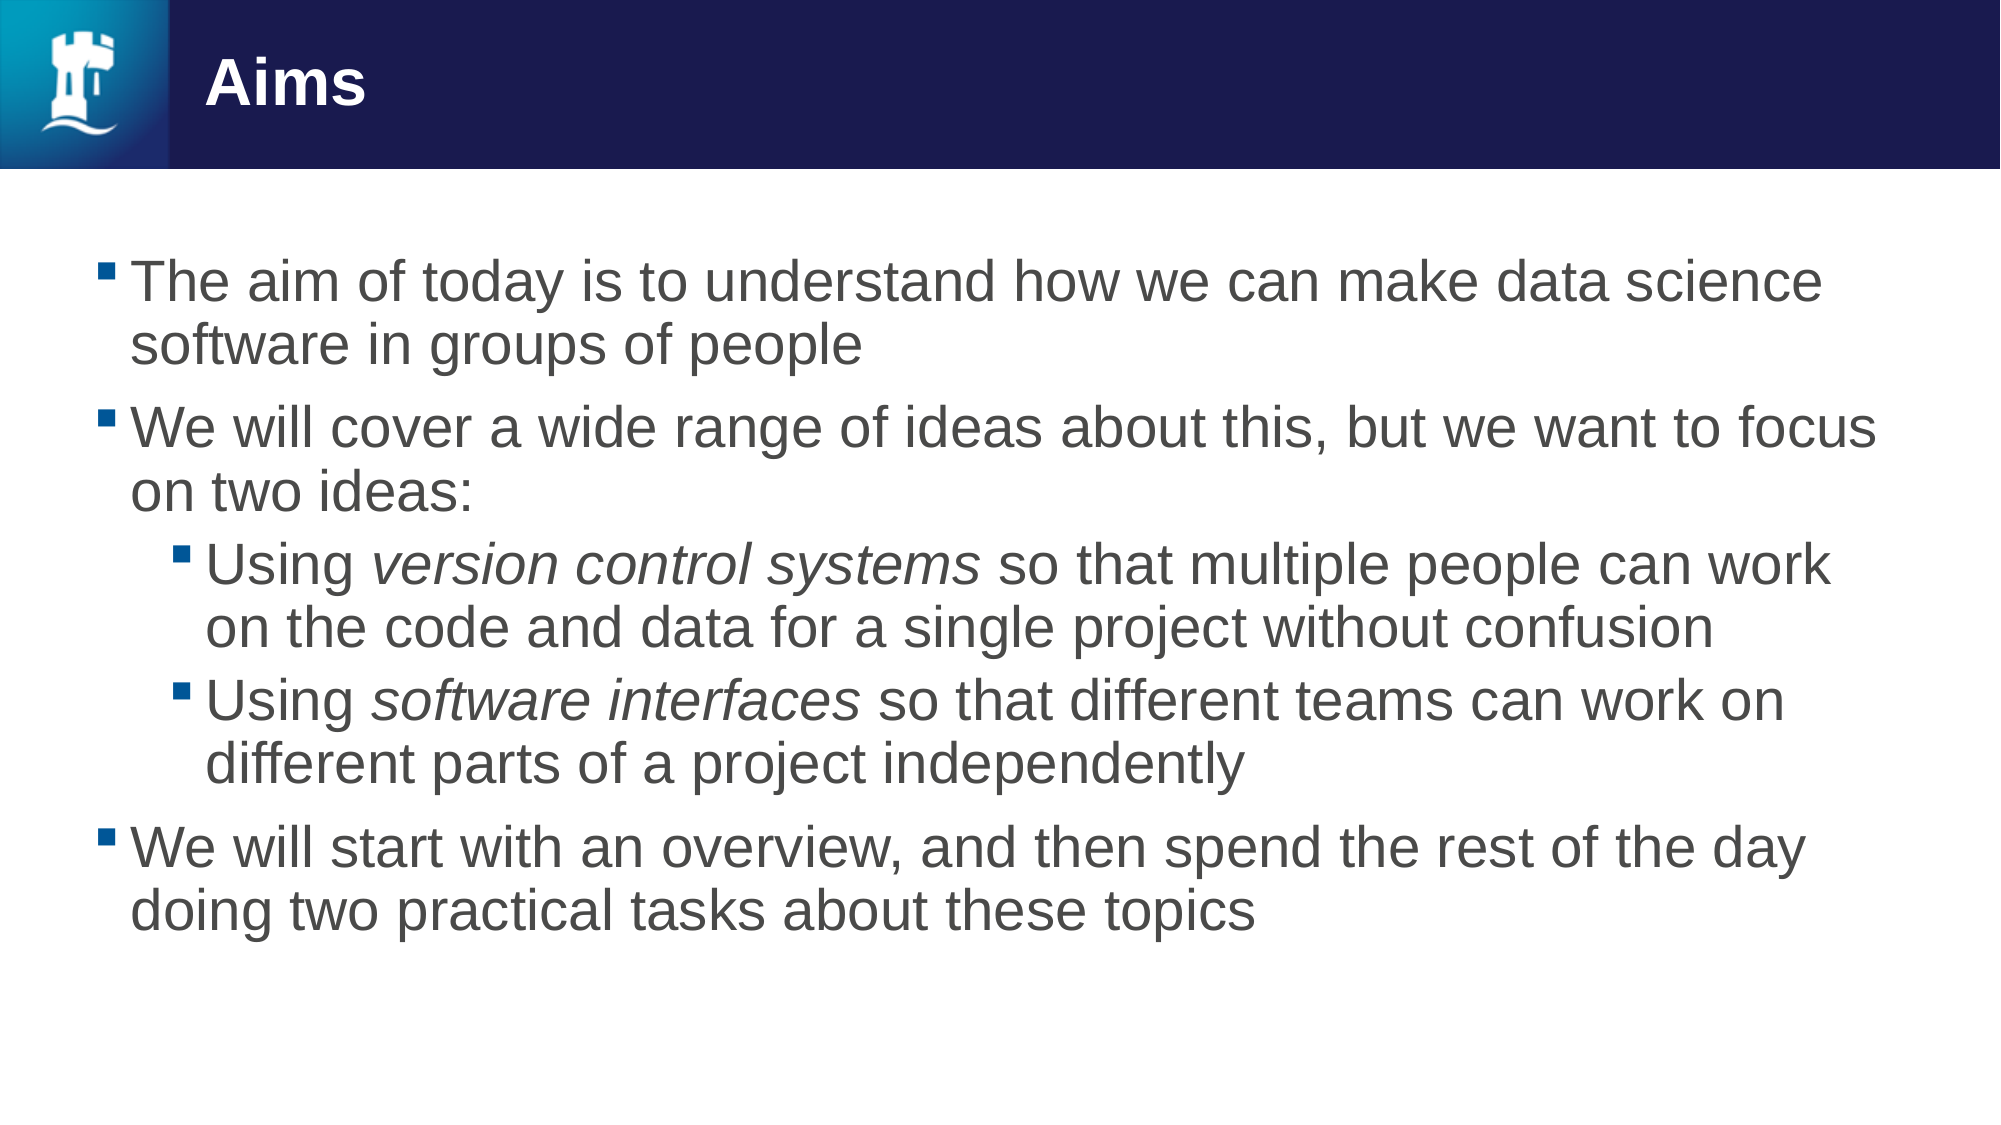

# Aims
The aim of today is to understand how we can make data science software in groups of people
We will cover a wide range of ideas about this, but we want to focus on two ideas:
Using version control systems so that multiple people can work on the code and data for a single project without confusion
Using software interfaces so that different teams can work on different parts of a project independently
We will start with an overview, and then spend the rest of the day doing two practical tasks about these topics